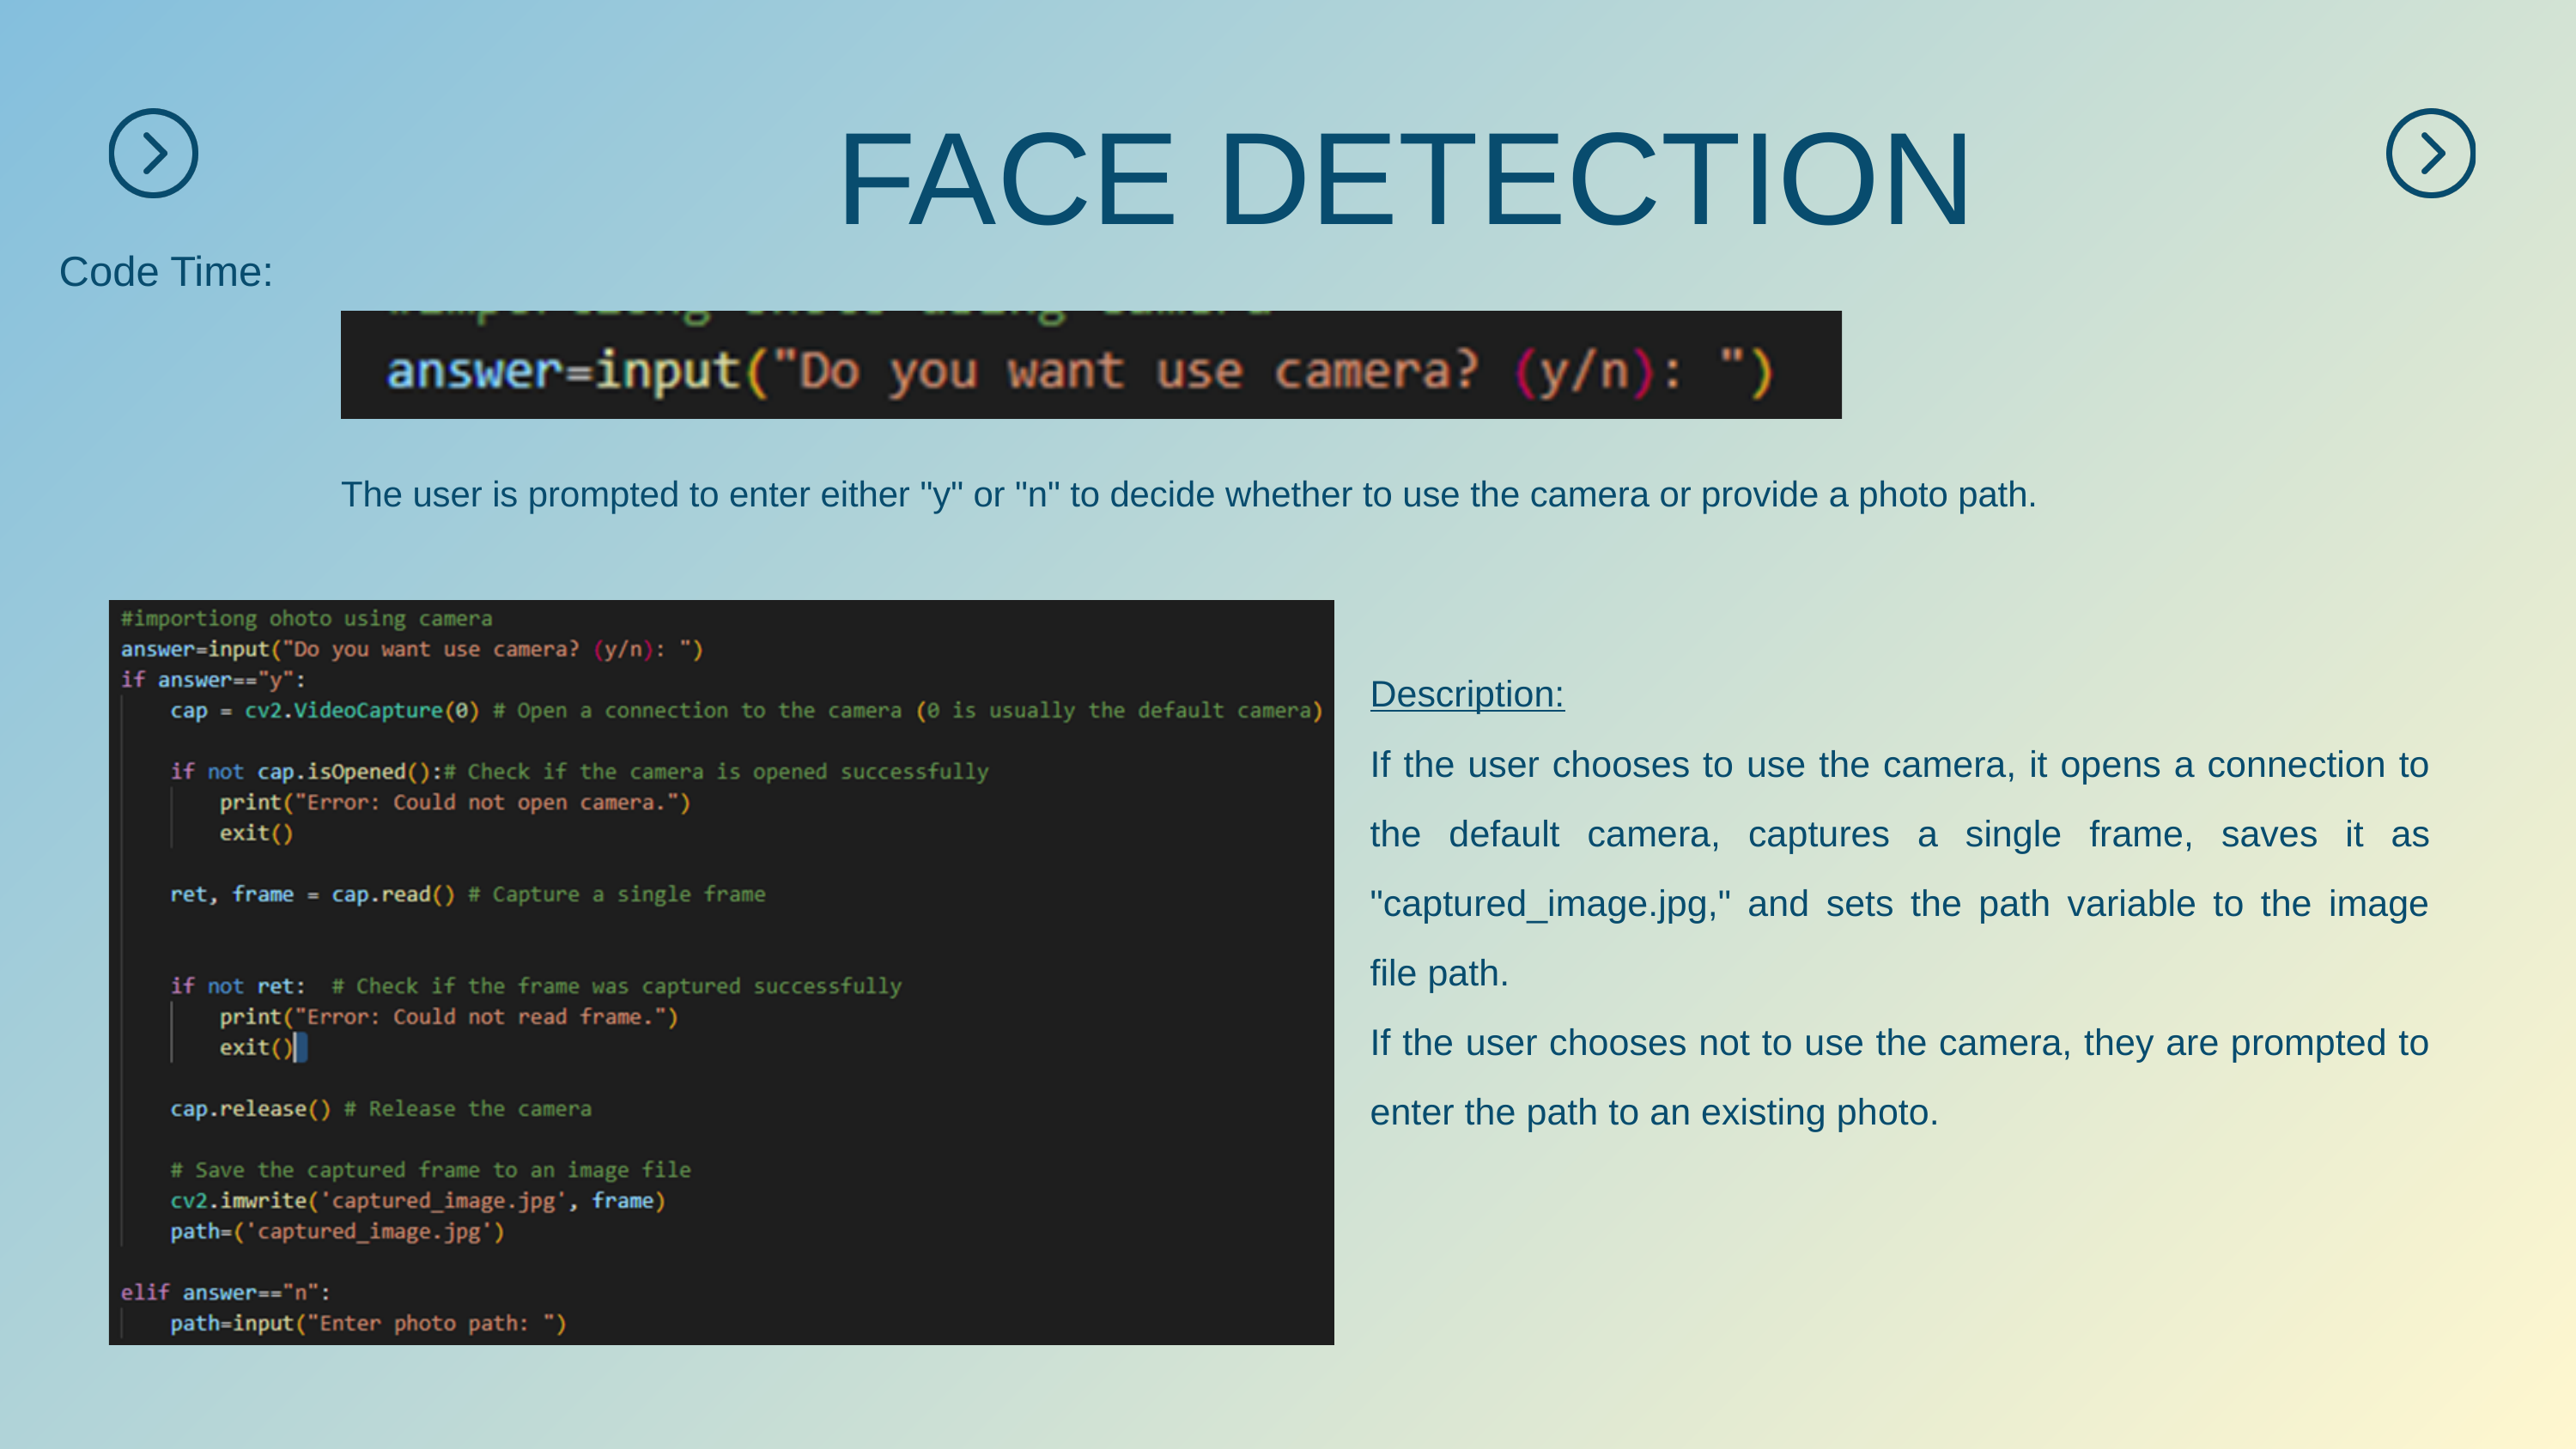

FACE DETECTION

Code Time:

The user is prompted to enter either "y" or "n" to decide whether to use the camera or provide a photo path.

Description:
If the user chooses to use the camera, it opens a connection to the default camera, captures a single frame, saves it as "captured_image.jpg," and sets the path variable to the image file path.
If the user chooses not to use the camera, they are prompted to enter the path to an existing photo.